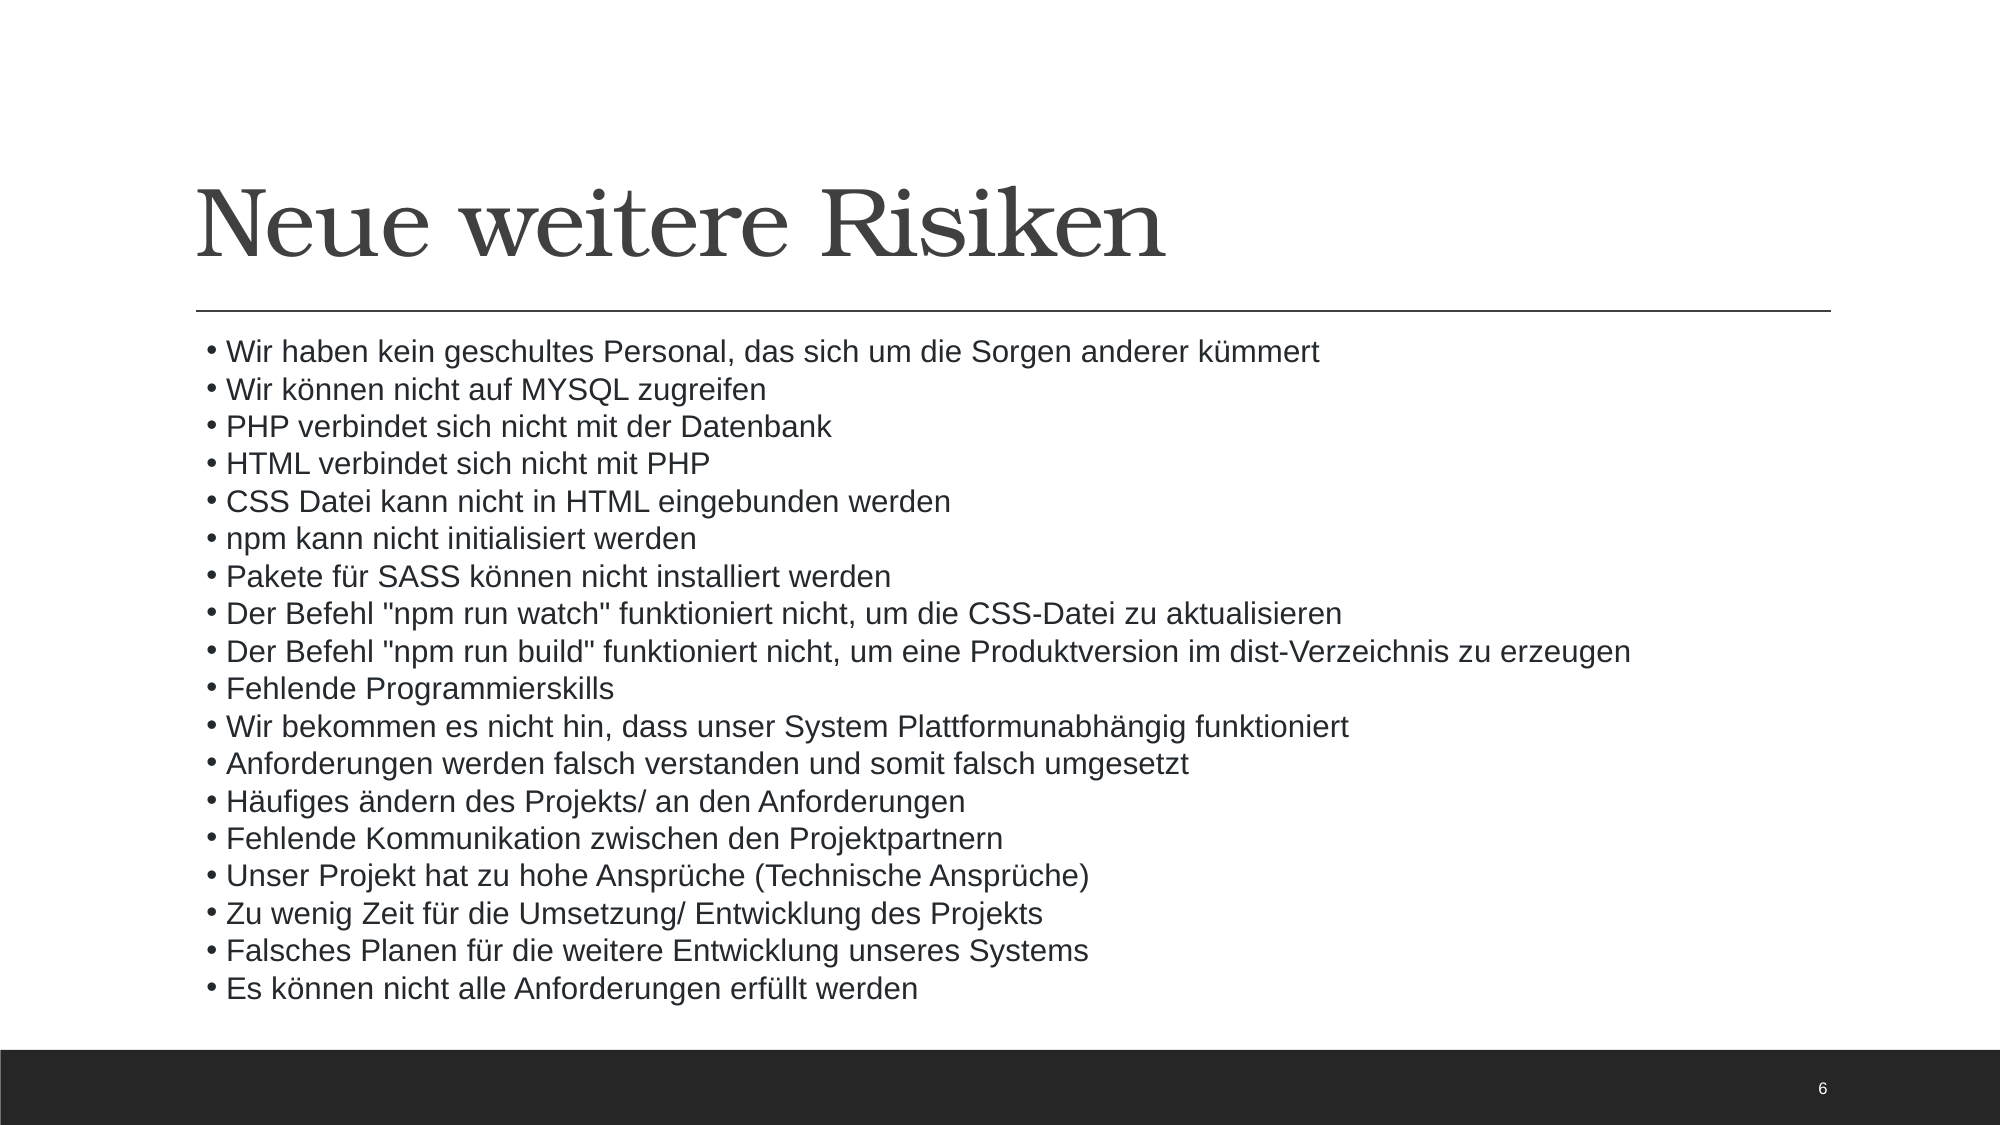

# Neue weitere Risiken
 Wir haben kein geschultes Personal, das sich um die Sorgen anderer kümmert
 Wir können nicht auf MYSQL zugreifen
 PHP verbindet sich nicht mit der Datenbank
 HTML verbindet sich nicht mit PHP
 CSS Datei kann nicht in HTML eingebunden werden
 npm kann nicht initialisiert werden
 Pakete für SASS können nicht installiert werden
 Der Befehl "npm run watch" funktioniert nicht, um die CSS-Datei zu aktualisieren
 Der Befehl "npm run build" funktioniert nicht, um eine Produktversion im dist-Verzeichnis zu erzeugen
 Fehlende Programmierskills
 Wir bekommen es nicht hin, dass unser System Plattformunabhängig funktioniert
 Anforderungen werden falsch verstanden und somit falsch umgesetzt
 Häufiges ändern des Projekts/ an den Anforderungen
 Fehlende Kommunikation zwischen den Projektpartnern
 Unser Projekt hat zu hohe Ansprüche (Technische Ansprüche)
 Zu wenig Zeit für die Umsetzung/ Entwicklung des Projekts
 Falsches Planen für die weitere Entwicklung unseres Systems
 Es können nicht alle Anforderungen erfüllt werden
6